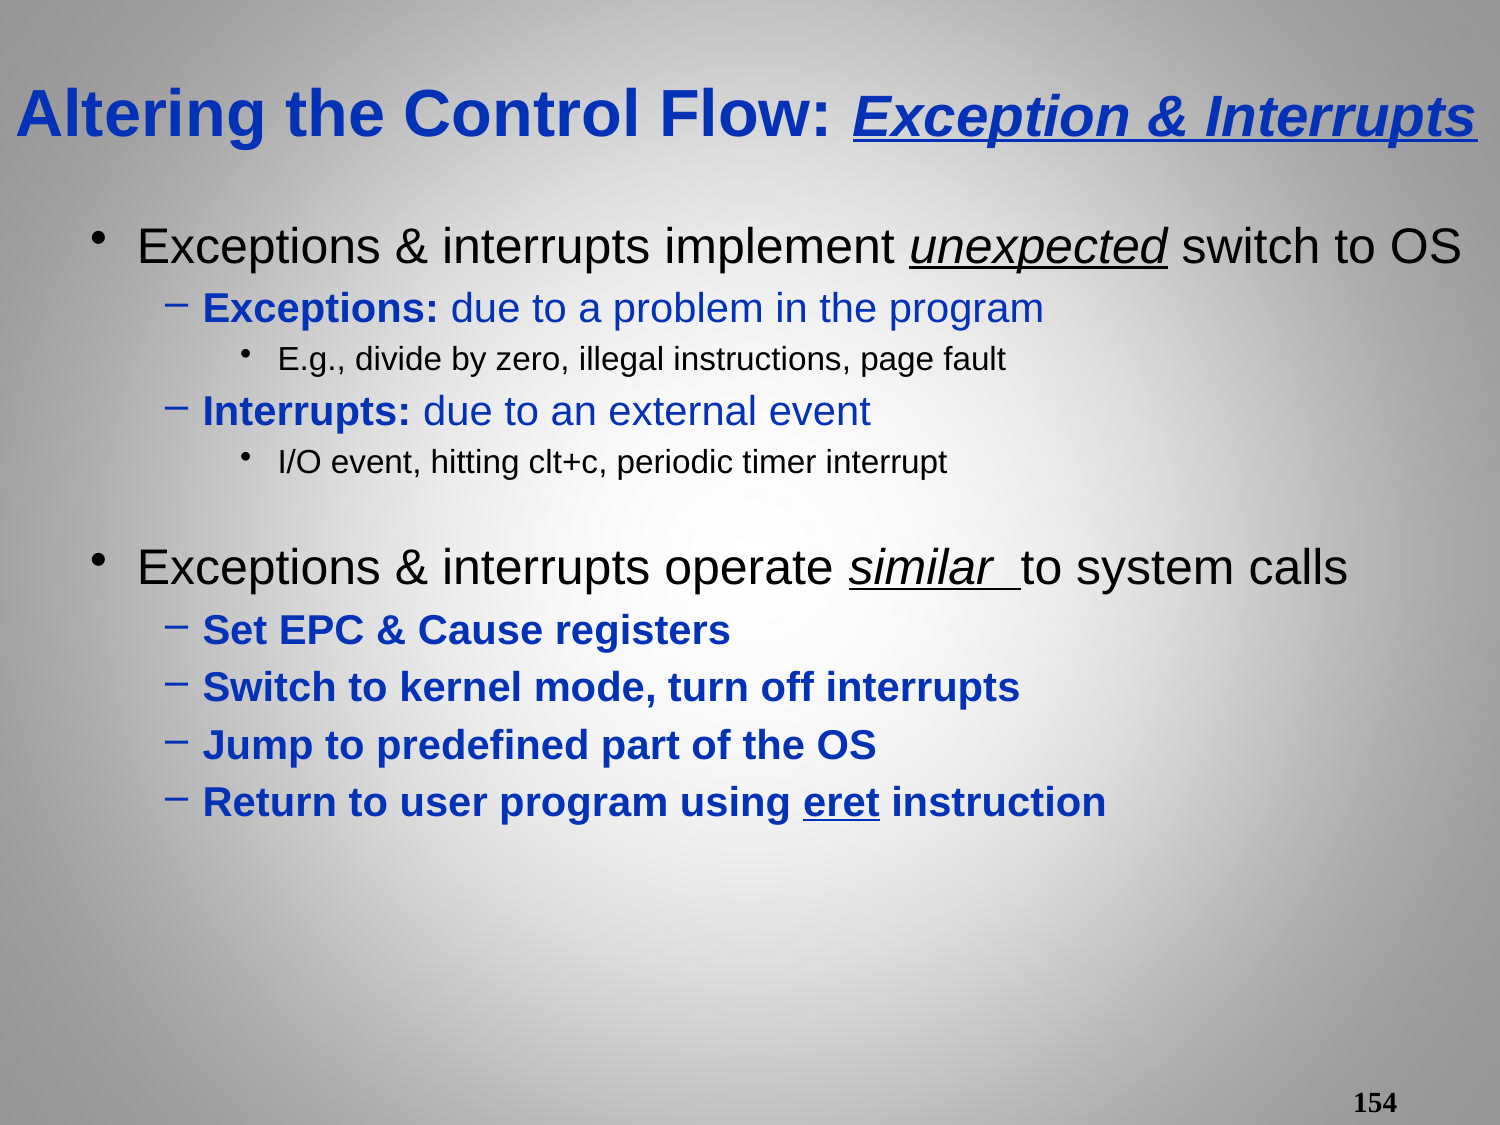

Altering the Control Flow: Exception & Interrupts
Exceptions & interrupts implement unexpected switch to OS
Exceptions: due to a problem in the program
E.g., divide by zero, illegal instructions, page fault
Interrupts: due to an external event
I/O event, hitting clt+c, periodic timer interrupt

Exceptions & interrupts operate similar  to system calls
Set EPC & Cause registers
Switch to kernel mode, turn off interrupts
Jump to predefined part of the OS
Return to user program using eret instruction
154